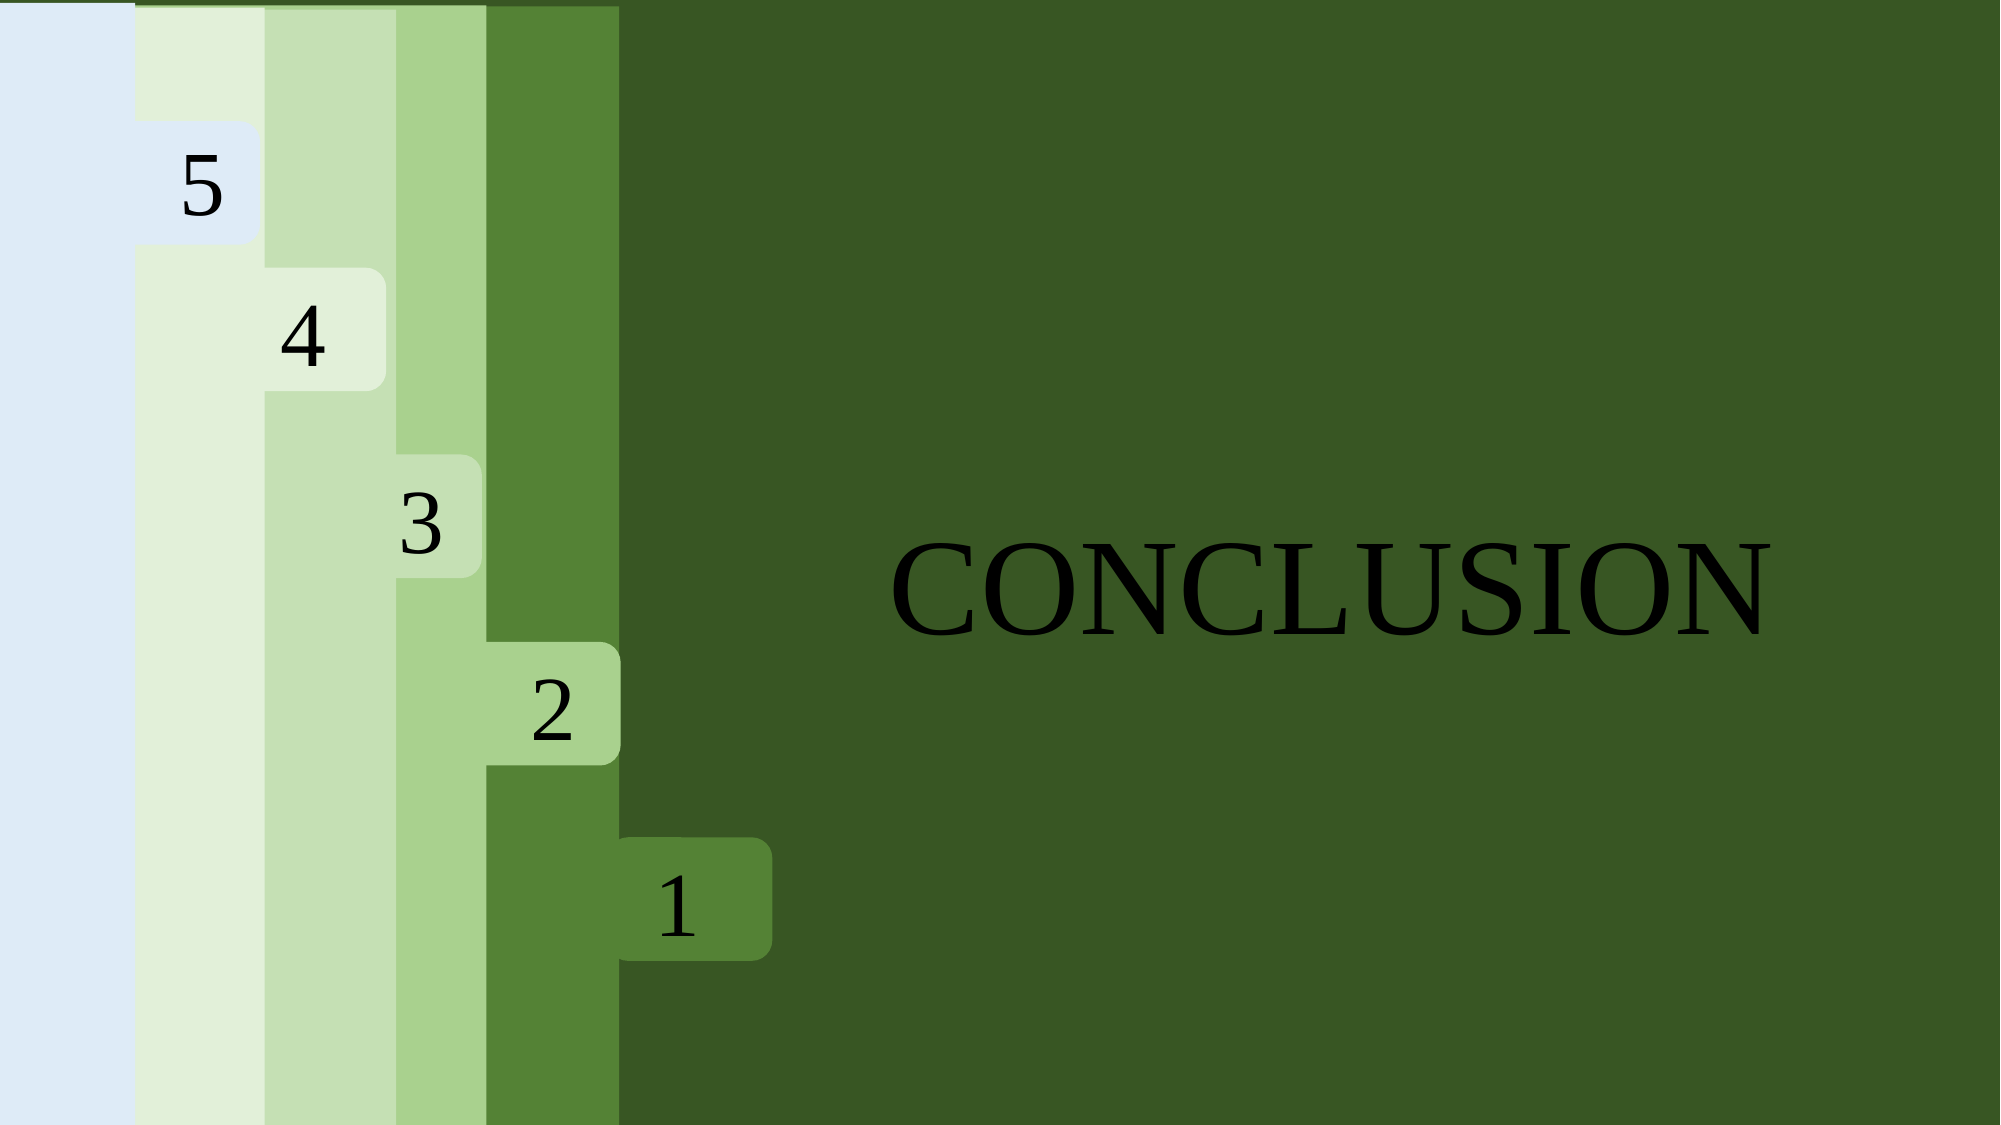

5

USER FRIENDLY

MESSAGE METRICS

2

TRANSFORMS CHAT DATA
1

IMPROVES COMMUNICATION
4

USER ENGAGEMENT
3
CONCLUSION